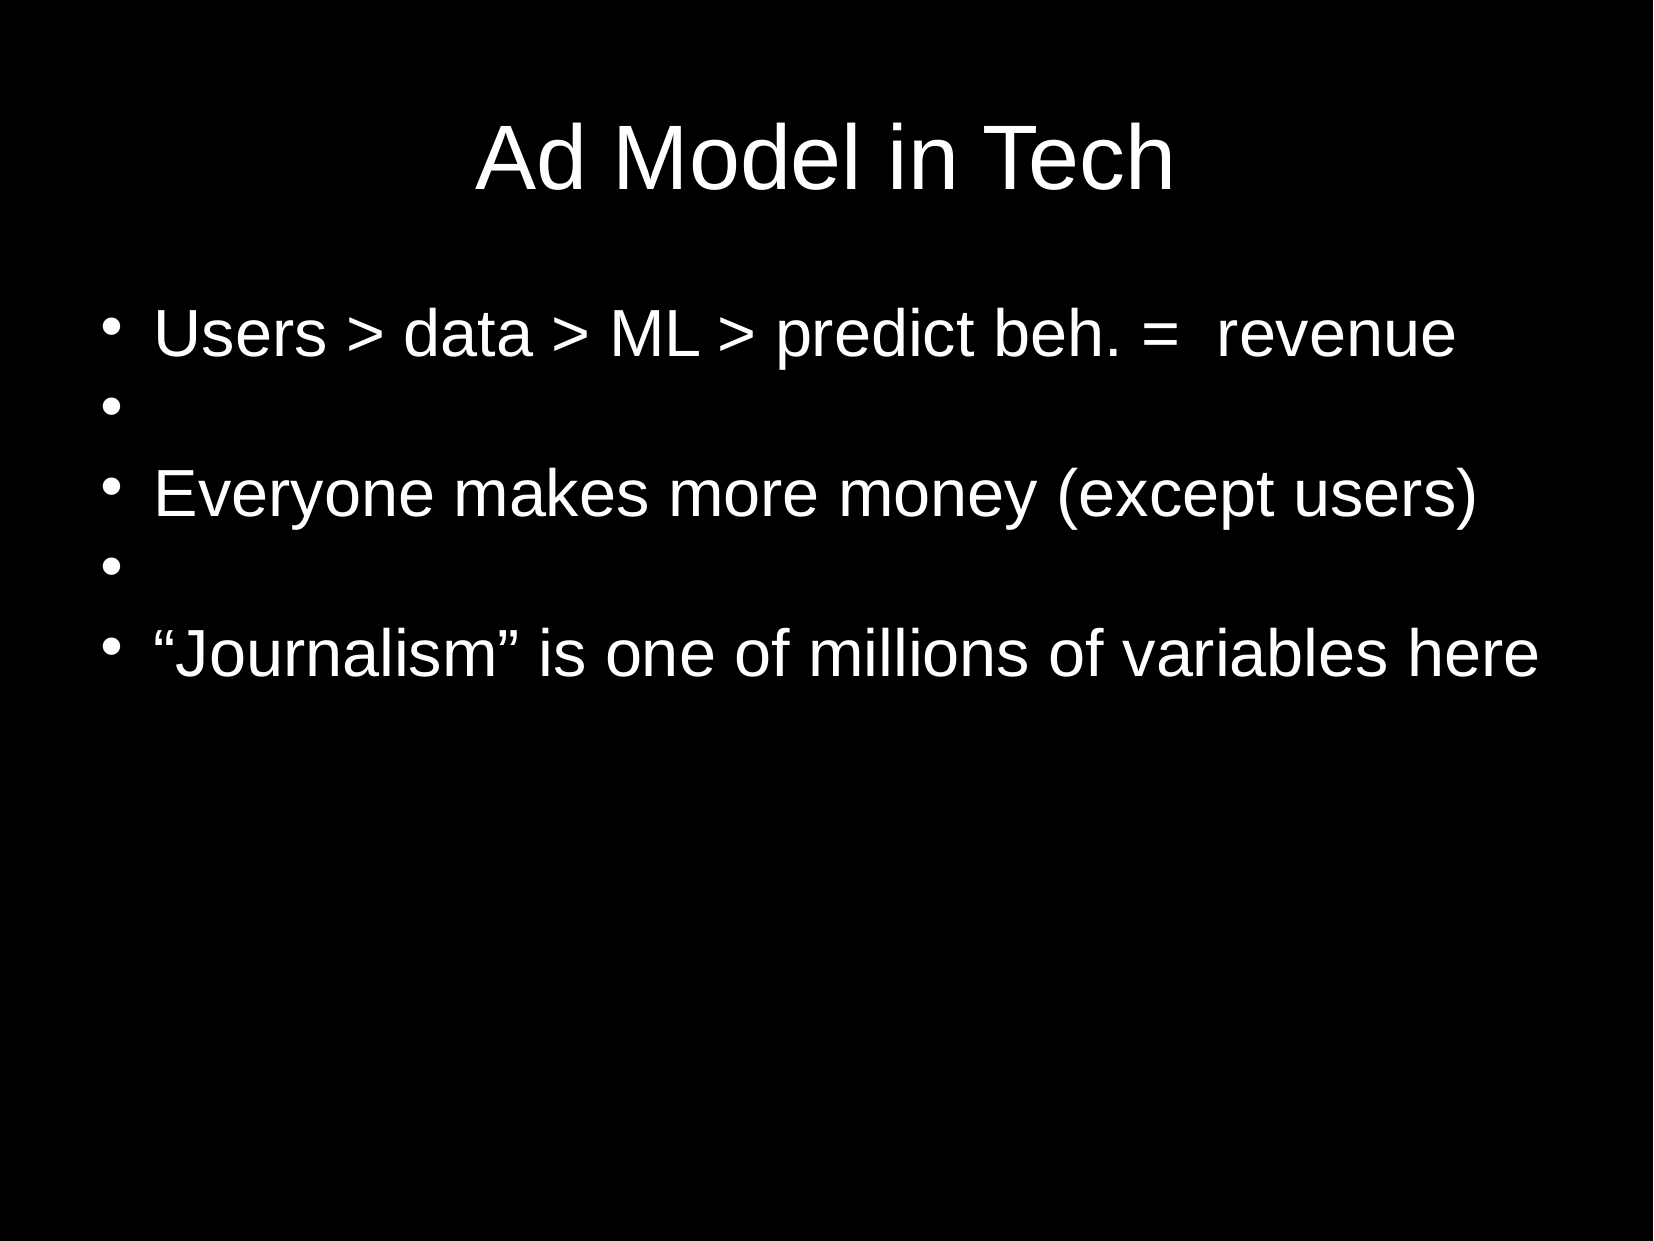

Ad Model in Tech
Users > data > ML > predict beh. =  revenue

Everyone makes more money (except users)

“Journalism” is one of millions of variables here